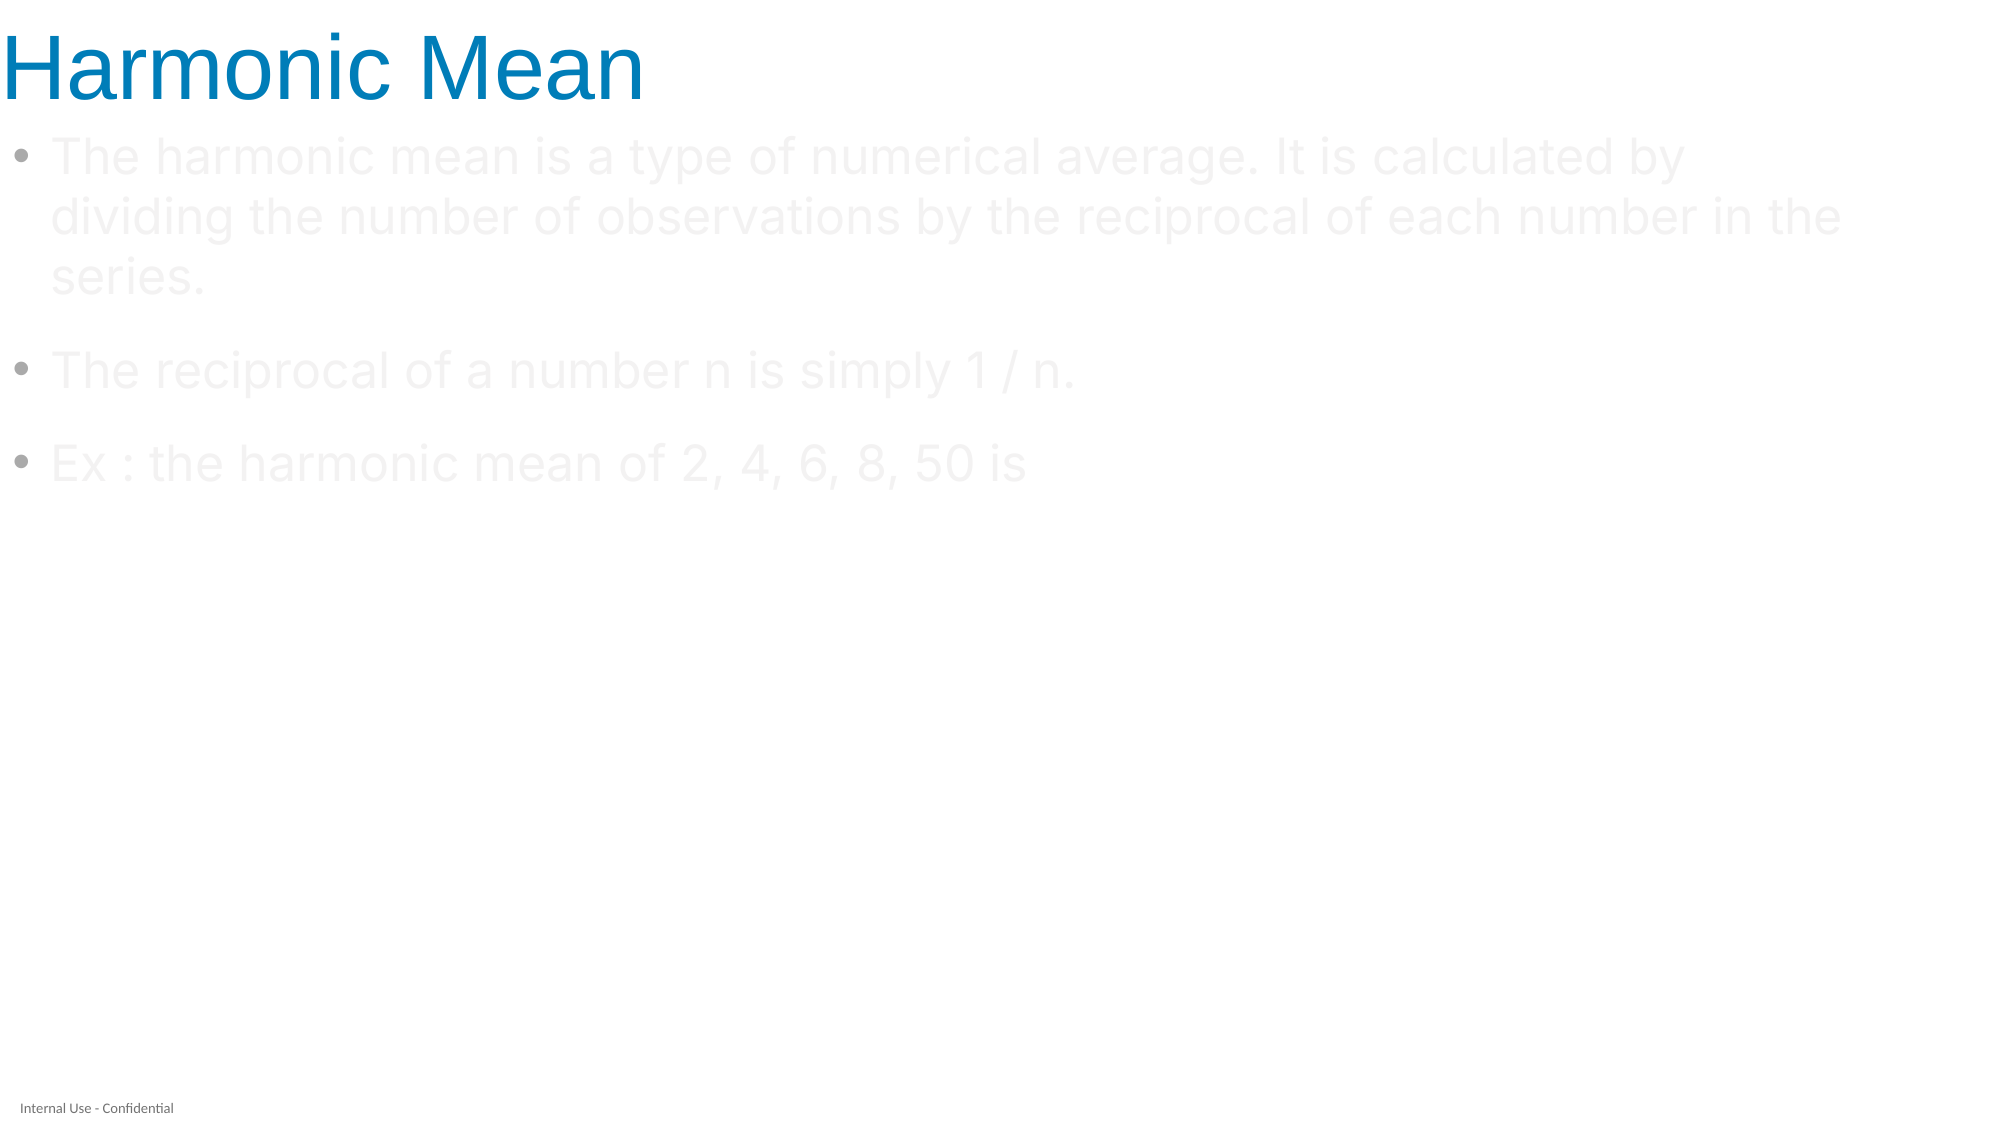

# Harmonic Mean
The harmonic mean is a type of numerical average. It is calculated by dividing the number of observations by the reciprocal of each number in the series.
The reciprocal of a number n is simply 1 / n.
Ex : the harmonic mean of 2, 4, 6, 8, 50 is